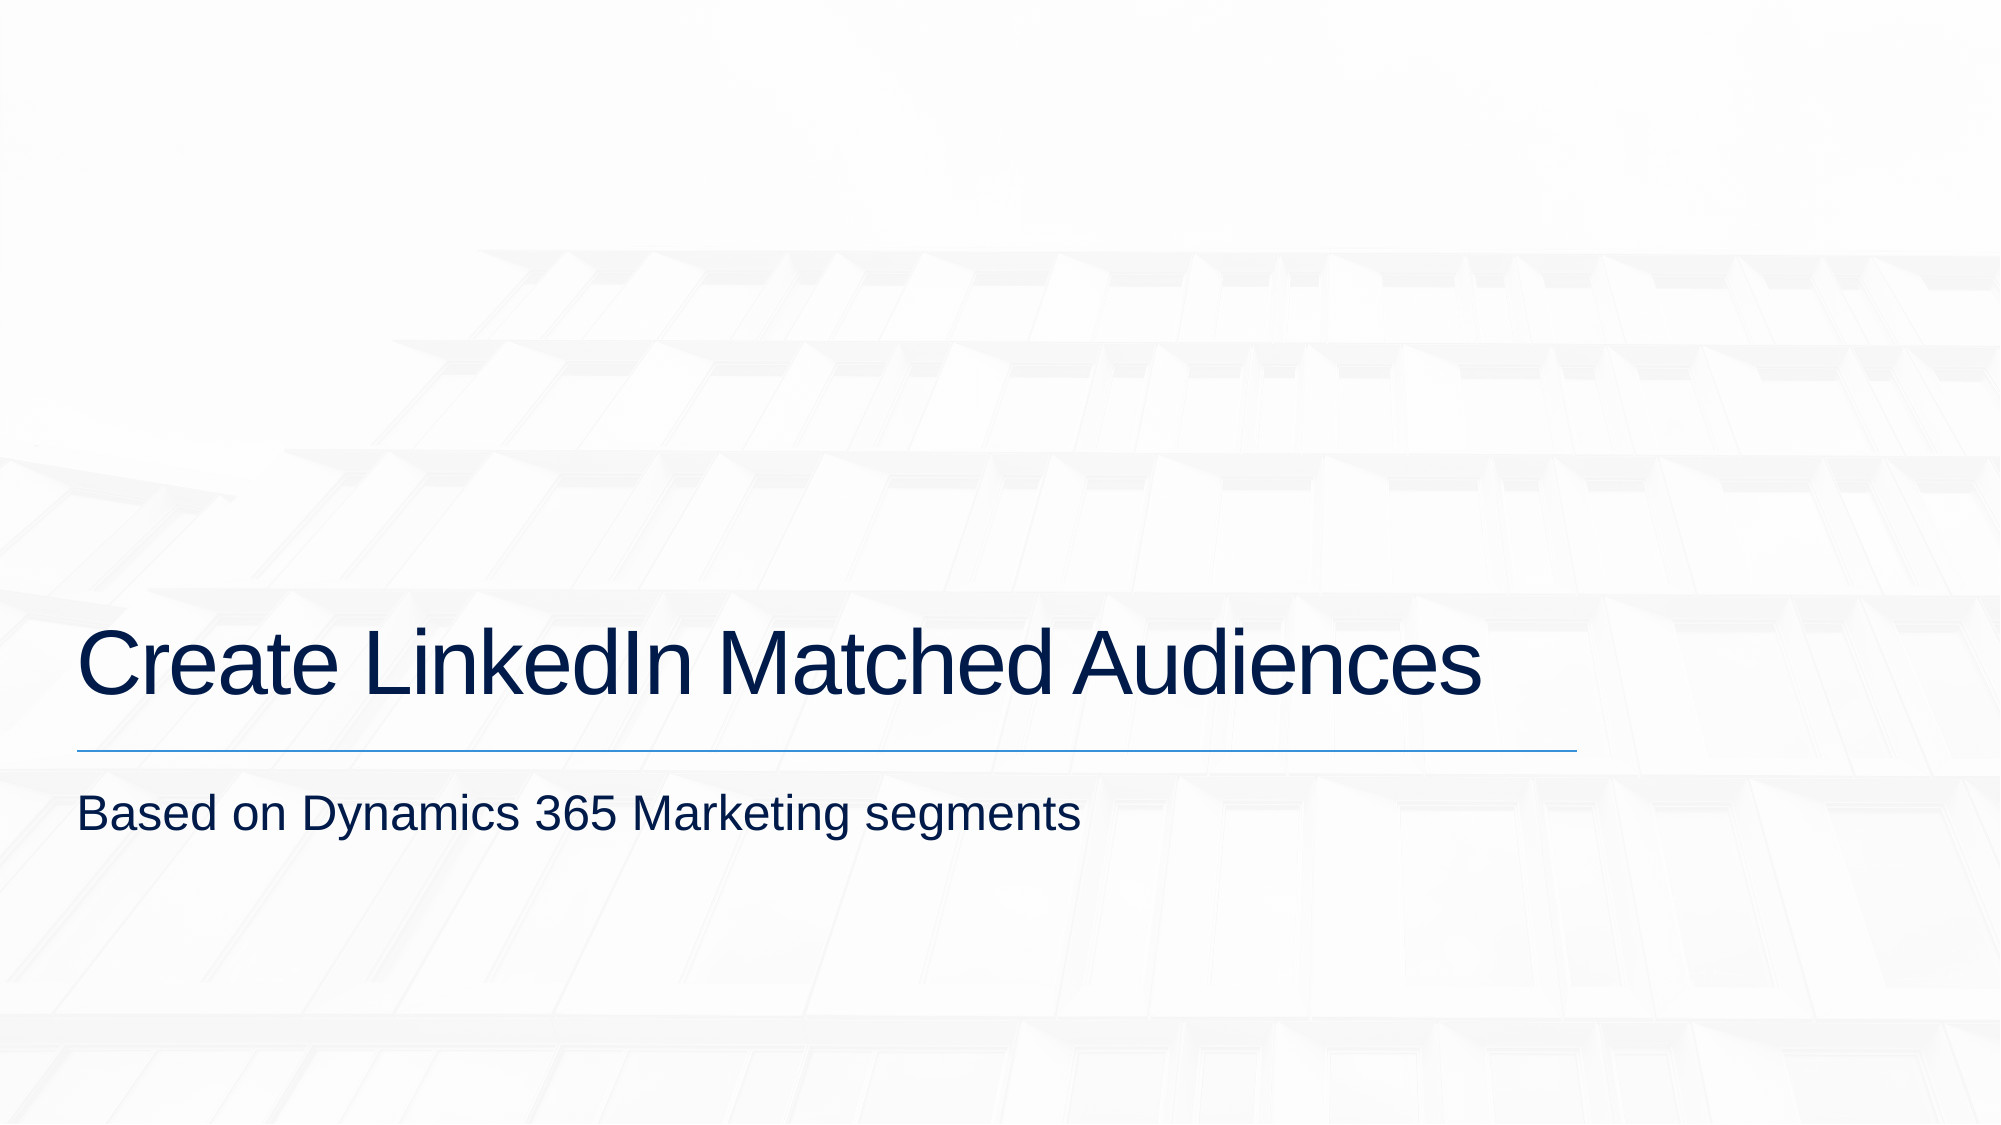

# Create LinkedIn Matched Audiences
Based on Dynamics 365 Marketing segments